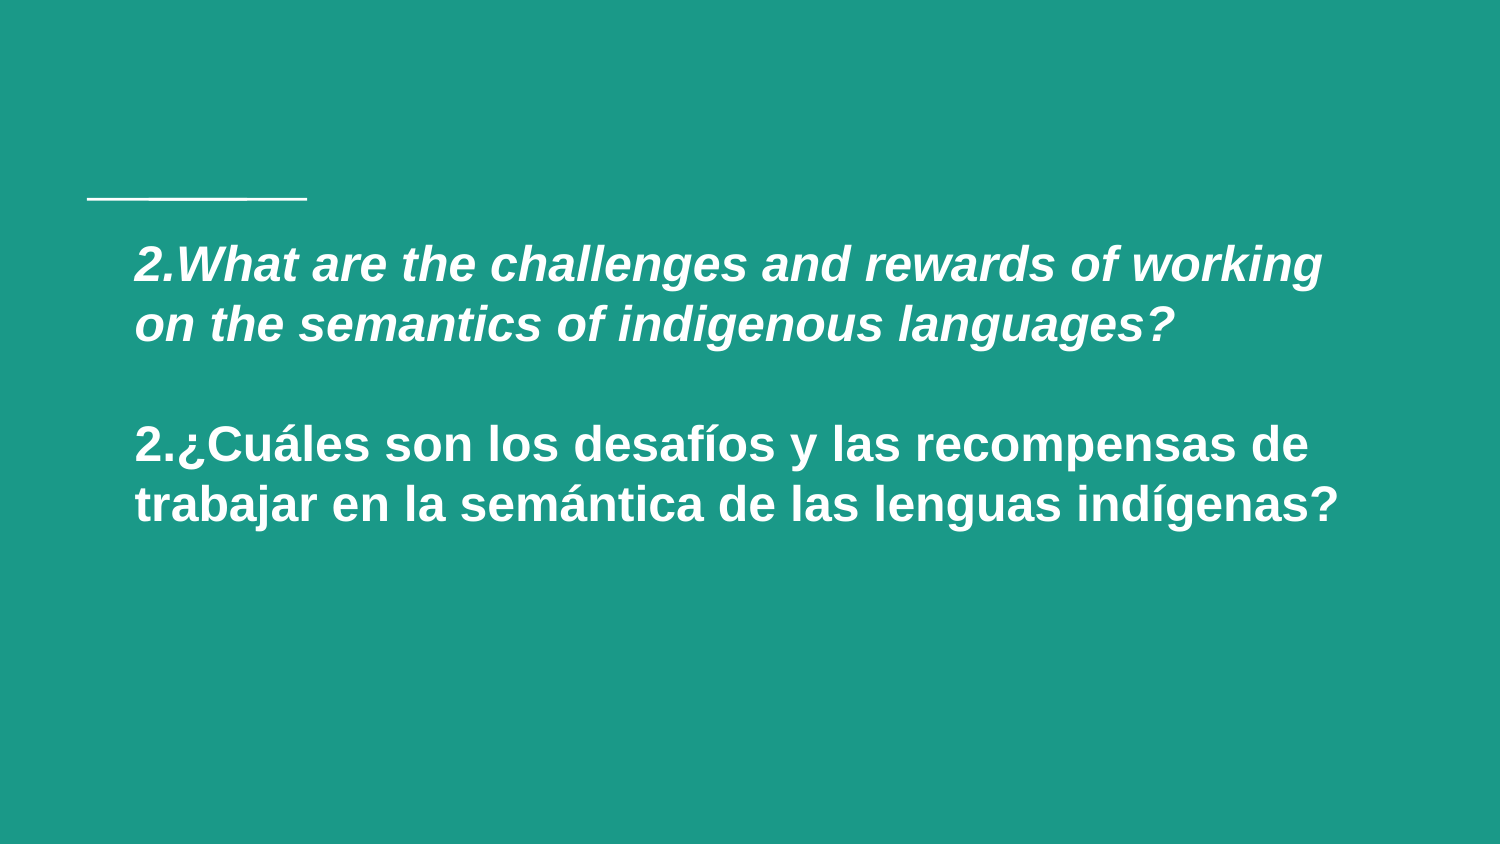

# 2.What are the challenges and rewards of working on the semantics of indigenous languages? 2.¿Cuáles son los desafíos y las recompensas de trabajar en la semántica de las lenguas indígenas?